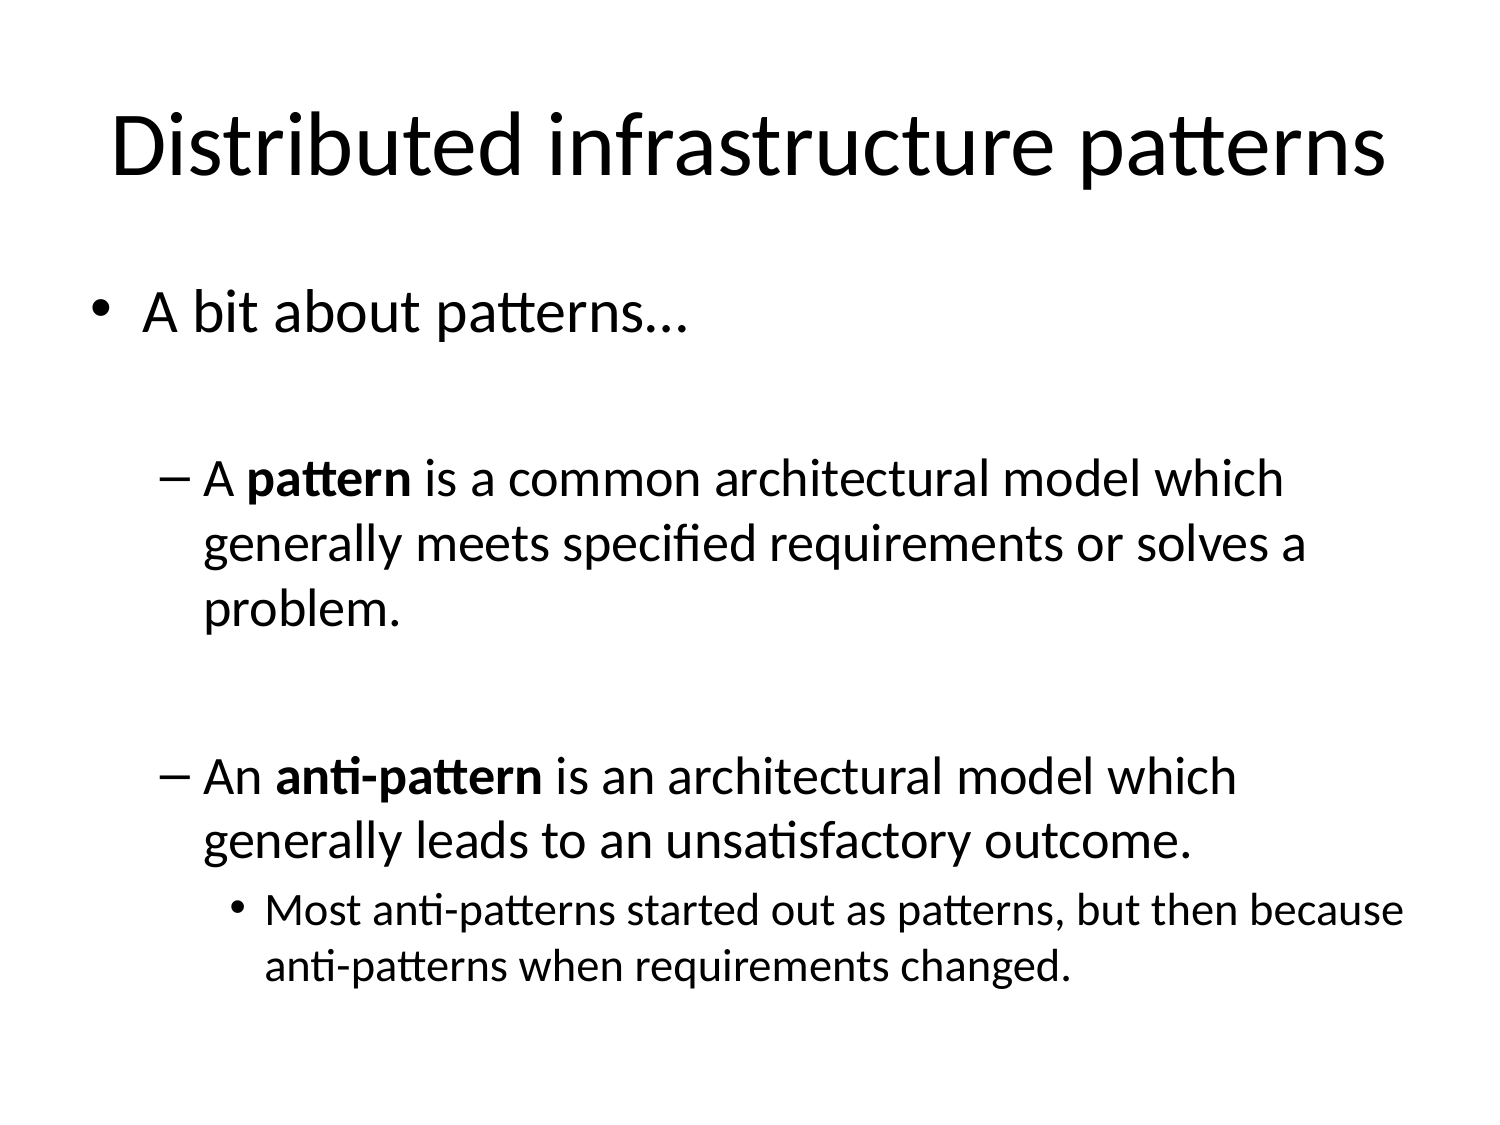

# Distributed infrastructure patterns
A bit about patterns…

A pattern is a common architectural model which generally meets specified requirements or solves a problem.

An anti-pattern is an architectural model which generally leads to an unsatisfactory outcome.
Most anti-patterns started out as patterns, but then because anti-patterns when requirements changed.